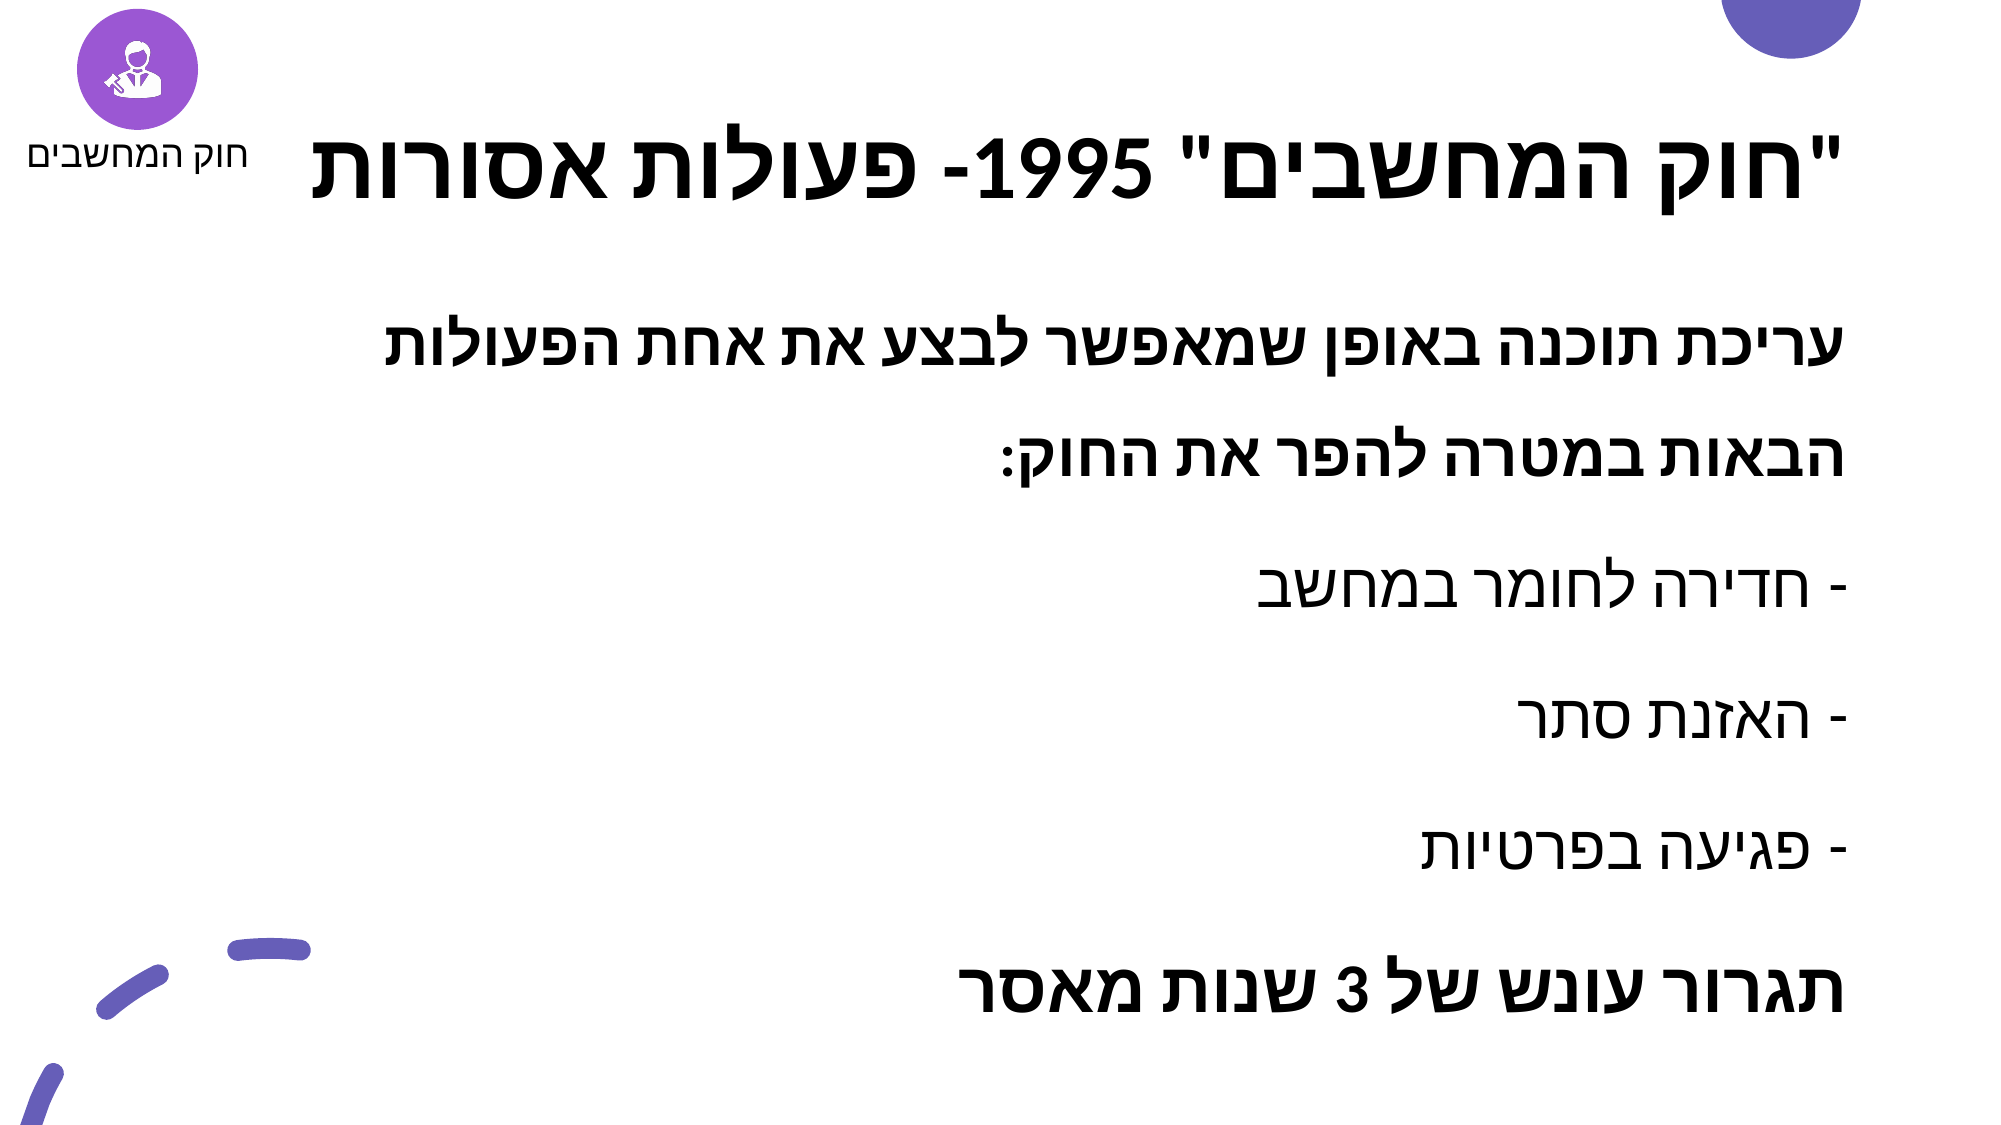

חוק המחשבים
# "חוק המחשבים" 1995- פעולות אסורות
עריכת תוכנה באופן שמאפשר לבצע את אחת הפעולות הבאות במטרה להפר את החוק:
חדירה לחומר במחשב
האזנת סתר
פגיעה בפרטיות
תגרור עונש של 3 שנות מאסר